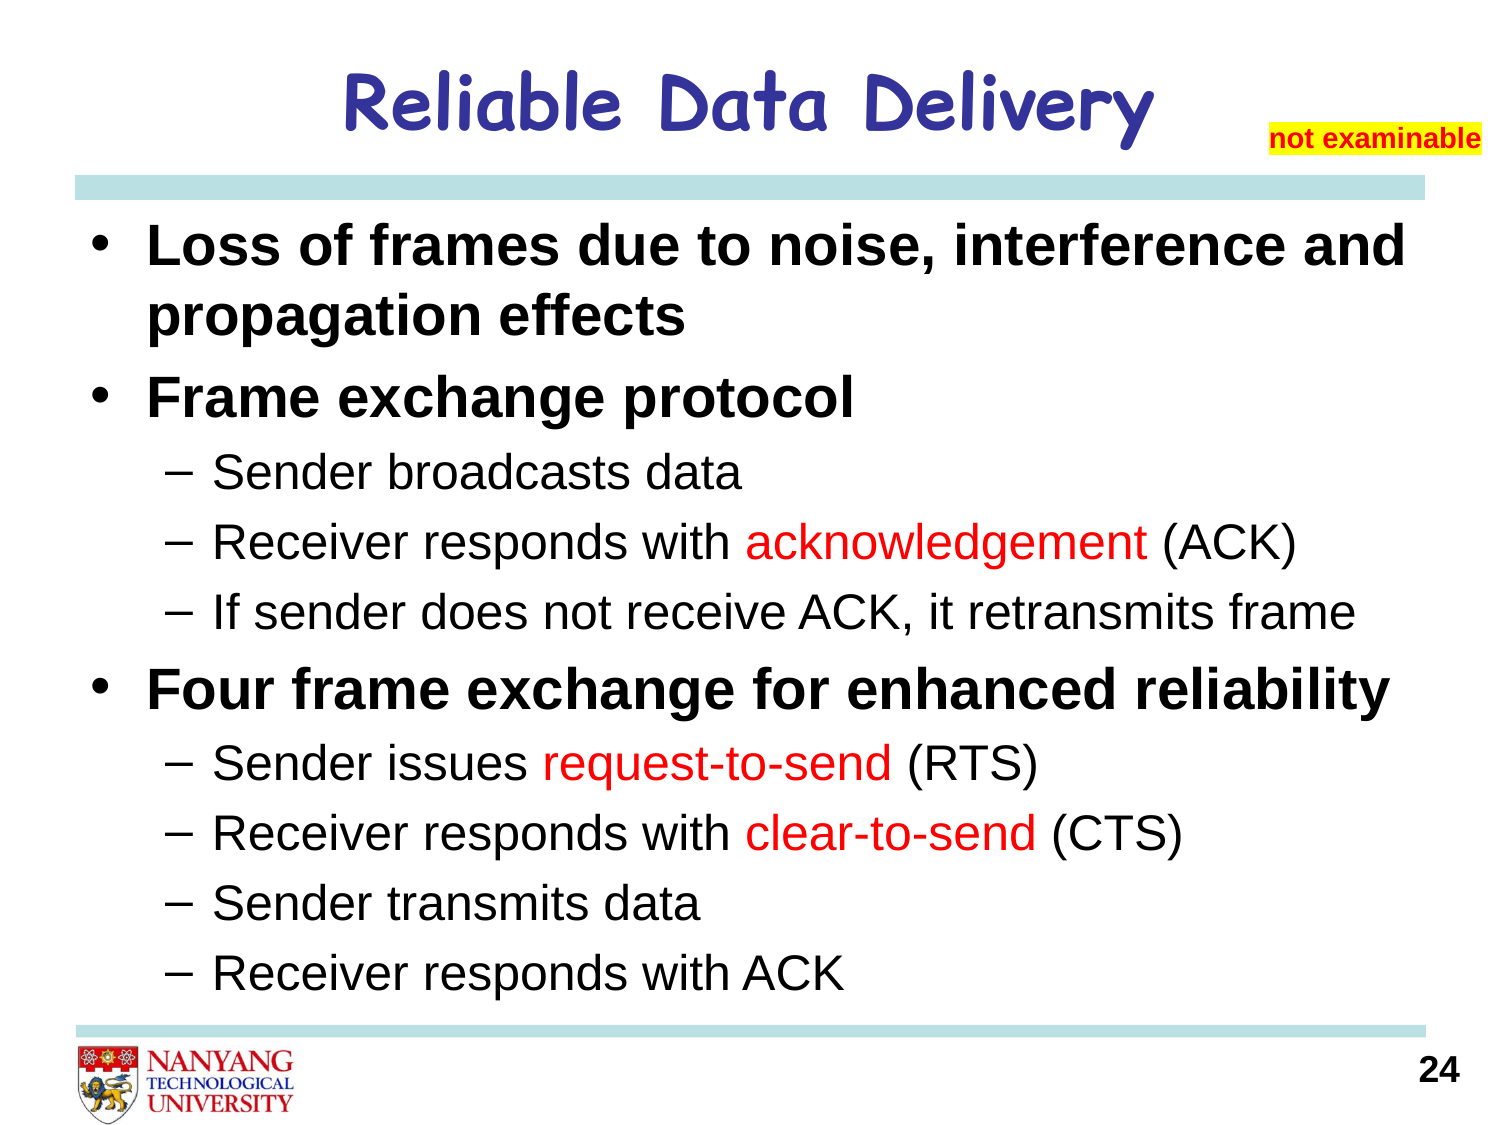

# Reliable Data Delivery
not examinable
Loss of frames due to noise, interference and propagation effects
Frame exchange protocol
Sender broadcasts data
Receiver responds with acknowledgement (ACK)
If sender does not receive ACK, it retransmits frame
Four frame exchange for enhanced reliability
Sender issues request-to-send (RTS)
Receiver responds with clear-to-send (CTS)
Sender transmits data
Receiver responds with ACK
24